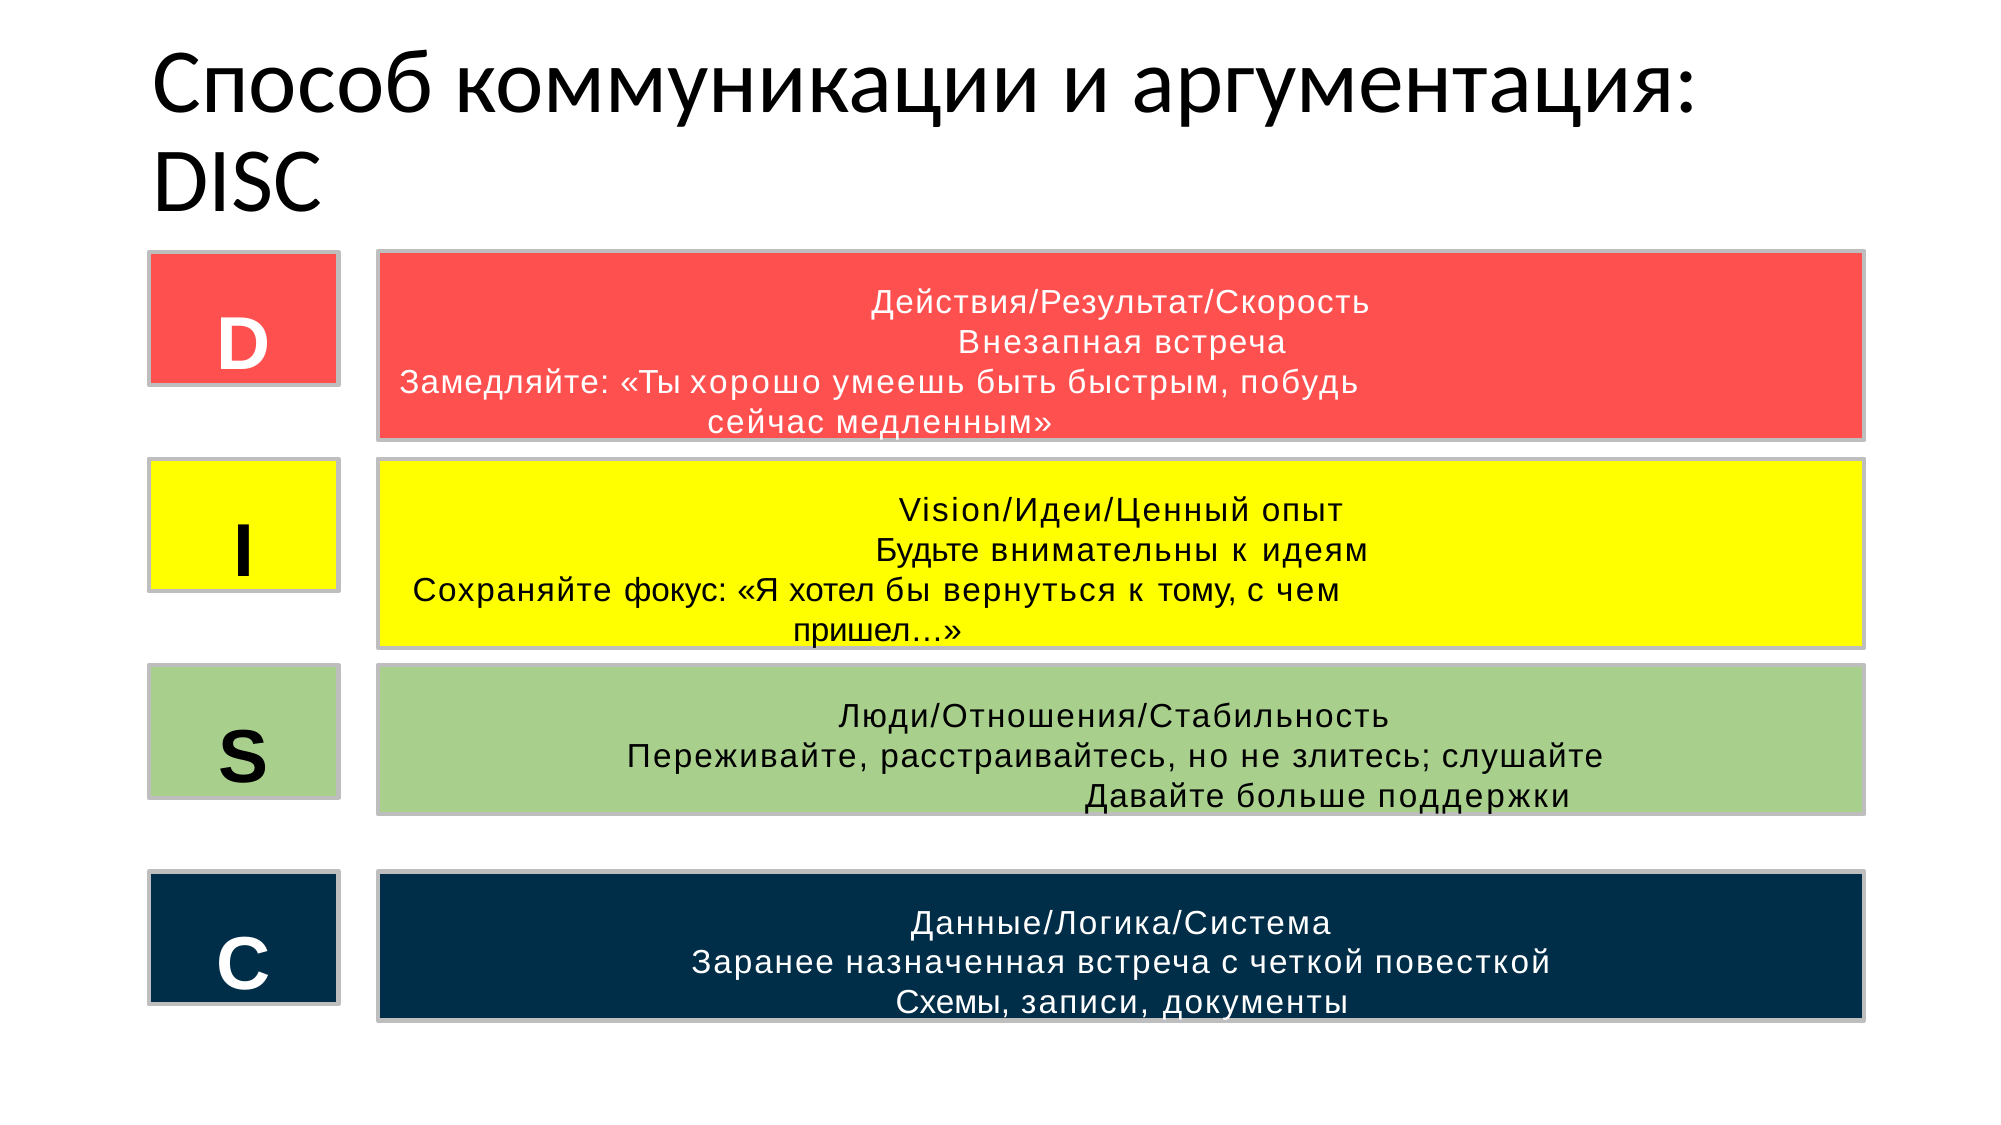

# Способ коммуникации и аргументация: DISC
Действия/Результат/Скорость Внезапная встреча
Замедляйте: «Ты хорошо умеешь быть быстрым, побудь сейчас медленным»
D
I
Vision/Идеи/Ценный опыт Будьте внимательны к идеям
Сохраняйте фокус: «Я хотел бы вернуться к тому, с чем пришел…»
Люди/Отношения/Стабильность Переживайте, расстраивайтесь, но не злитесь; слушайте
Давайте больше поддержки
S
Данные/Логика/Система
Заранее назначенная встреча с четкой повесткой Схемы, записи, документы
C